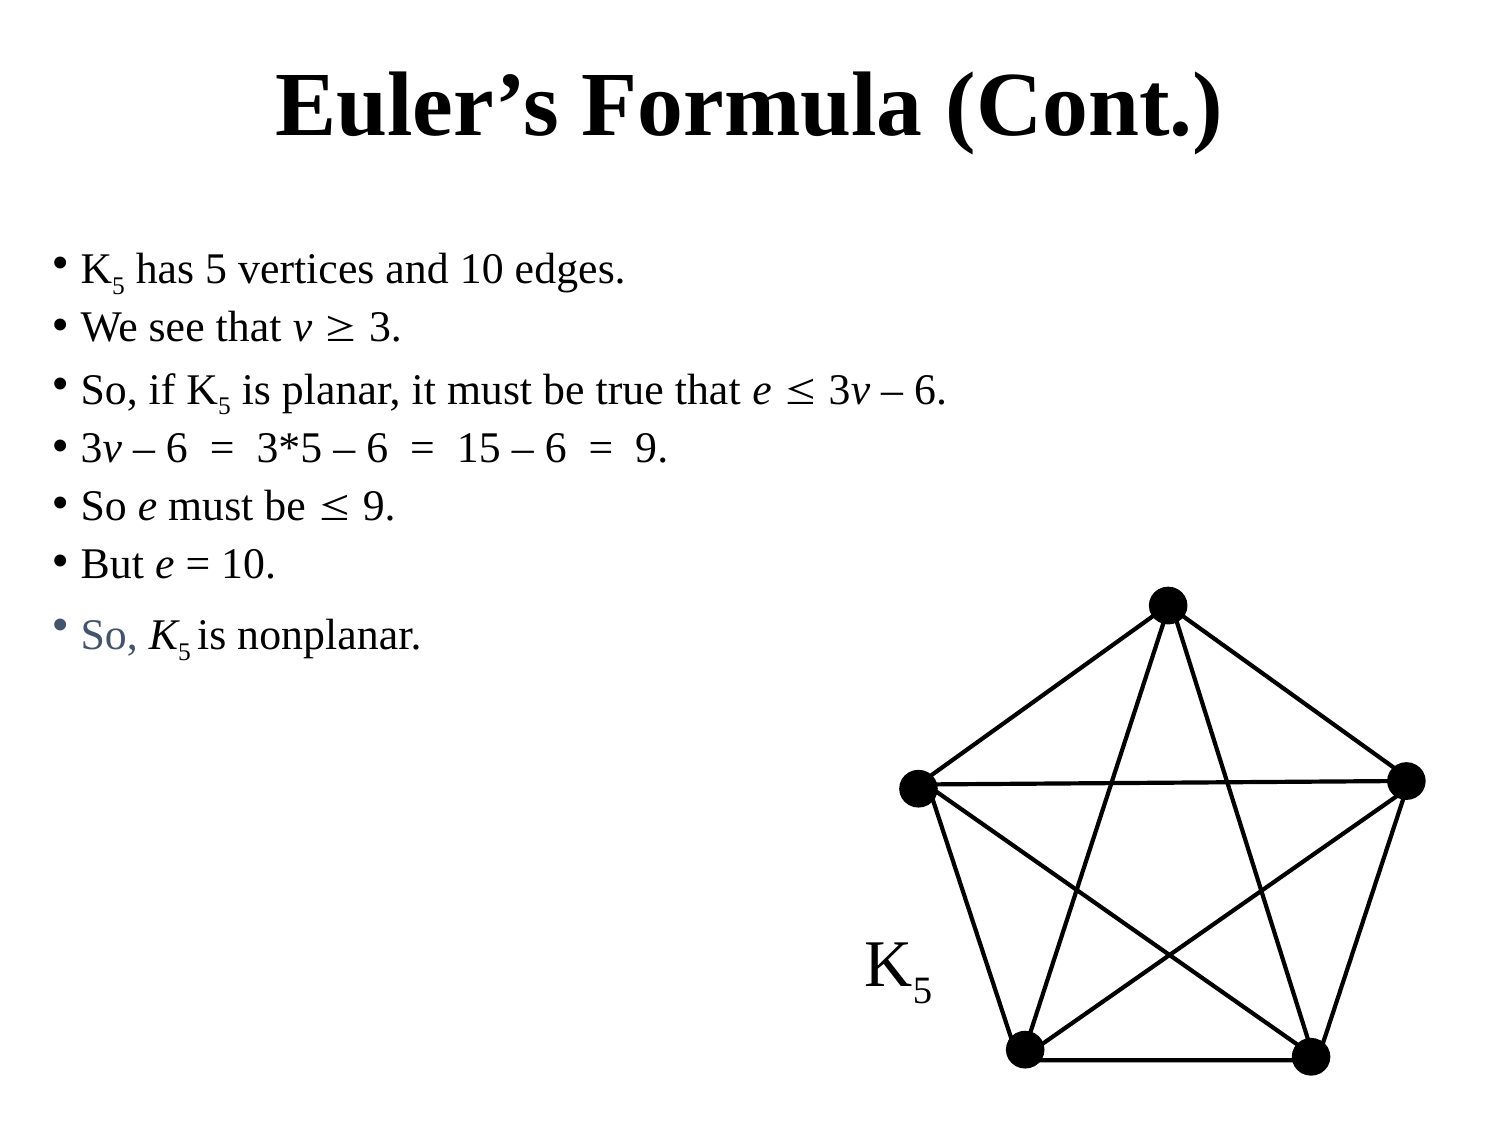

# Euler’s Formula (Cont.)
K5 has 5 vertices and 10 edges.
We see that v ≥ 3.
So, if K5 is planar, it must be true that e ≤ 3v – 6.
3v – 6  =  3*5 – 6  =  15 – 6  =  9.
So e must be ≤ 9.
But e = 10.
So, K5 is nonplanar.

K5